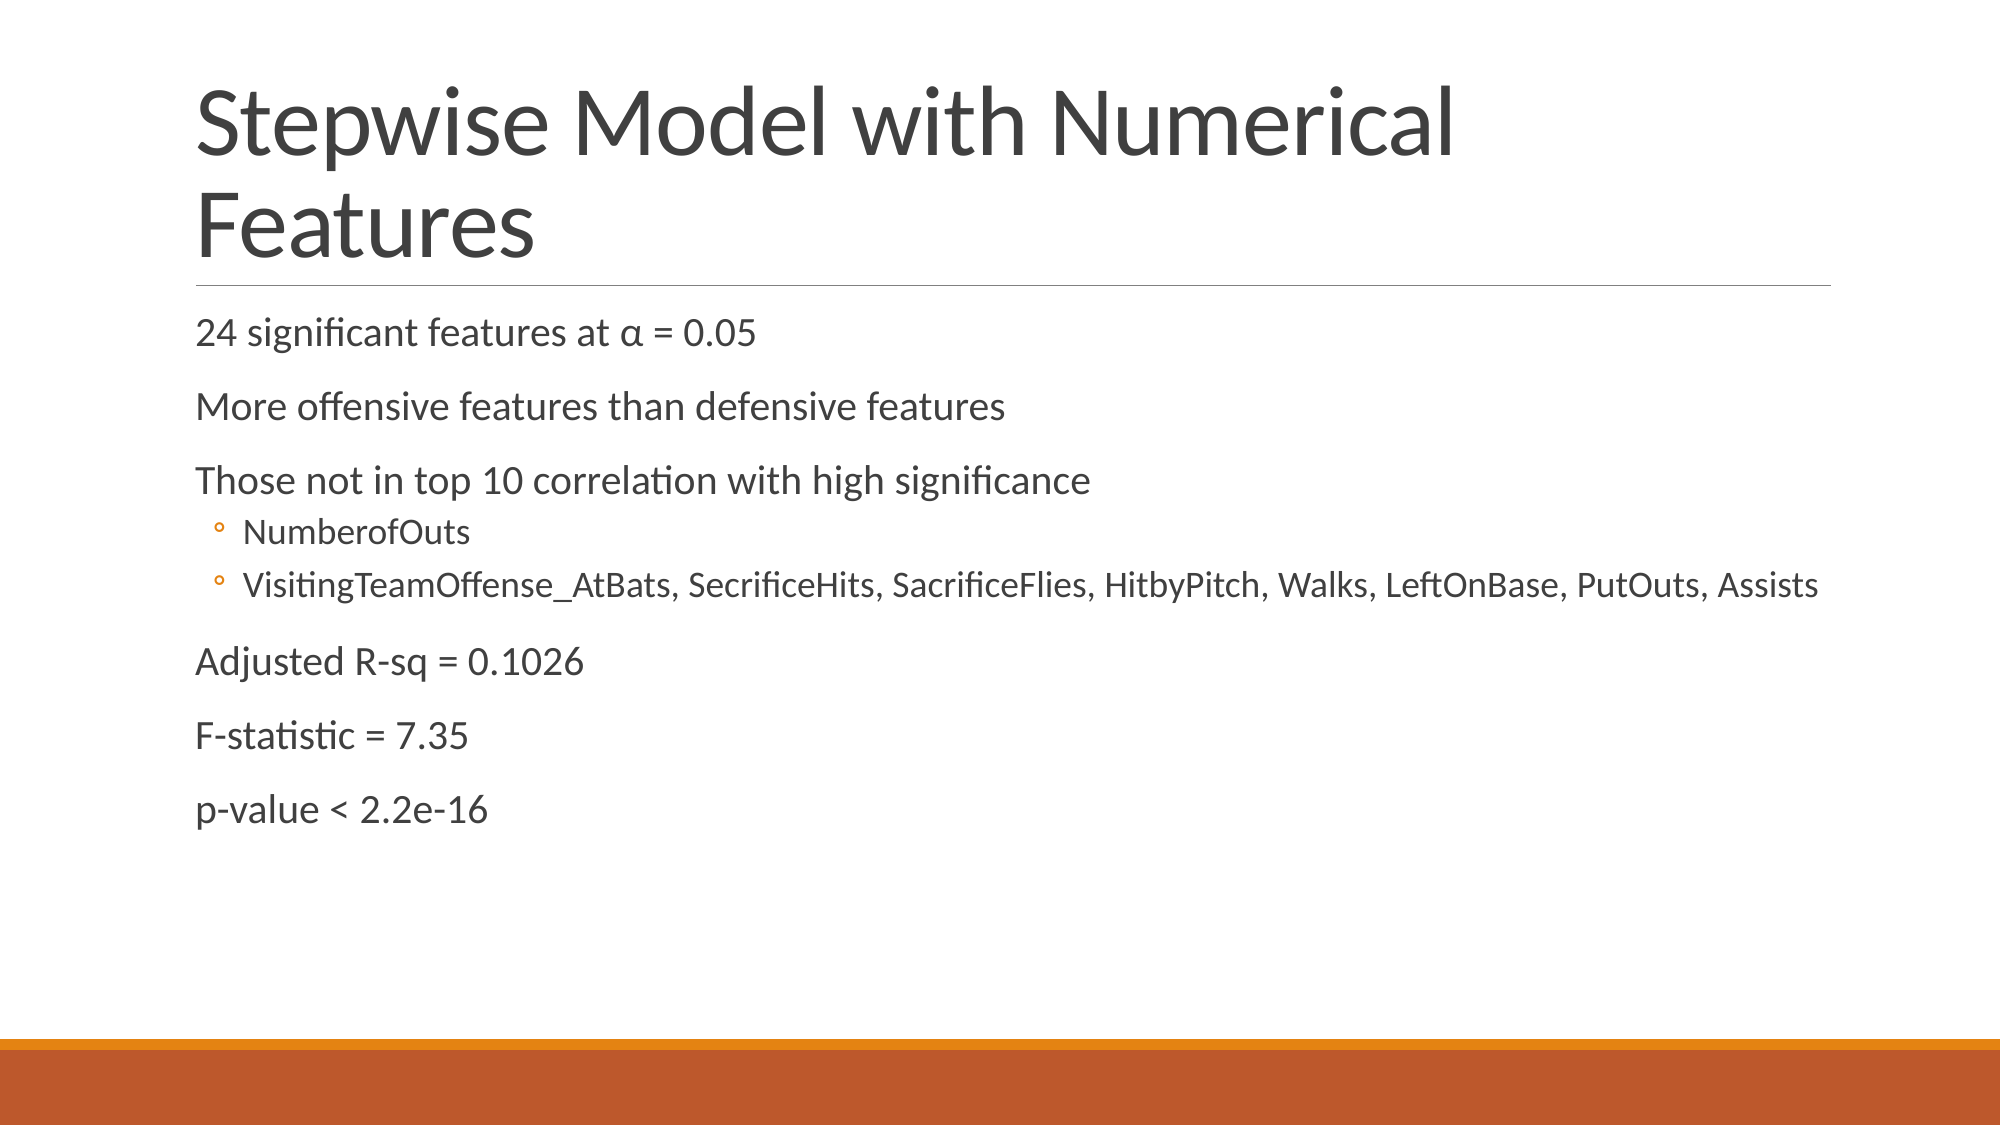

# Stepwise Model with Numerical Features
24 significant features at α = 0.05
More offensive features than defensive features
Those not in top 10 correlation with high significance
NumberofOuts
VisitingTeamOffense_AtBats, SecrificeHits, SacrificeFlies, HitbyPitch, Walks, LeftOnBase, PutOuts, Assists
Adjusted R-sq = 0.1026
F-statistic = 7.35
p-value < 2.2e-16